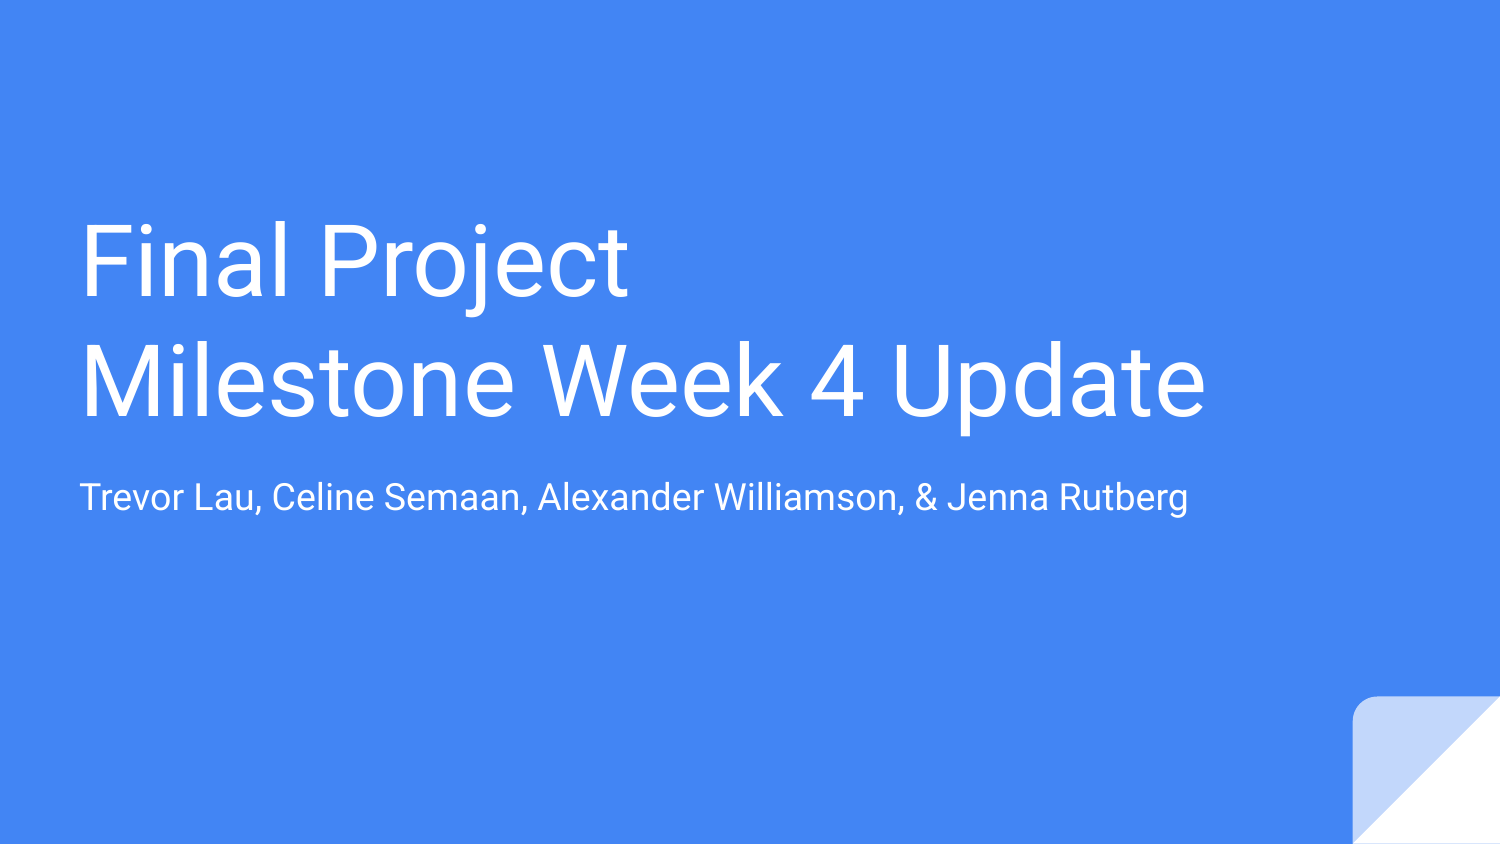

# Final Project
Milestone Week 4 Update
Trevor Lau, Celine Semaan, Alexander Williamson, & Jenna Rutberg